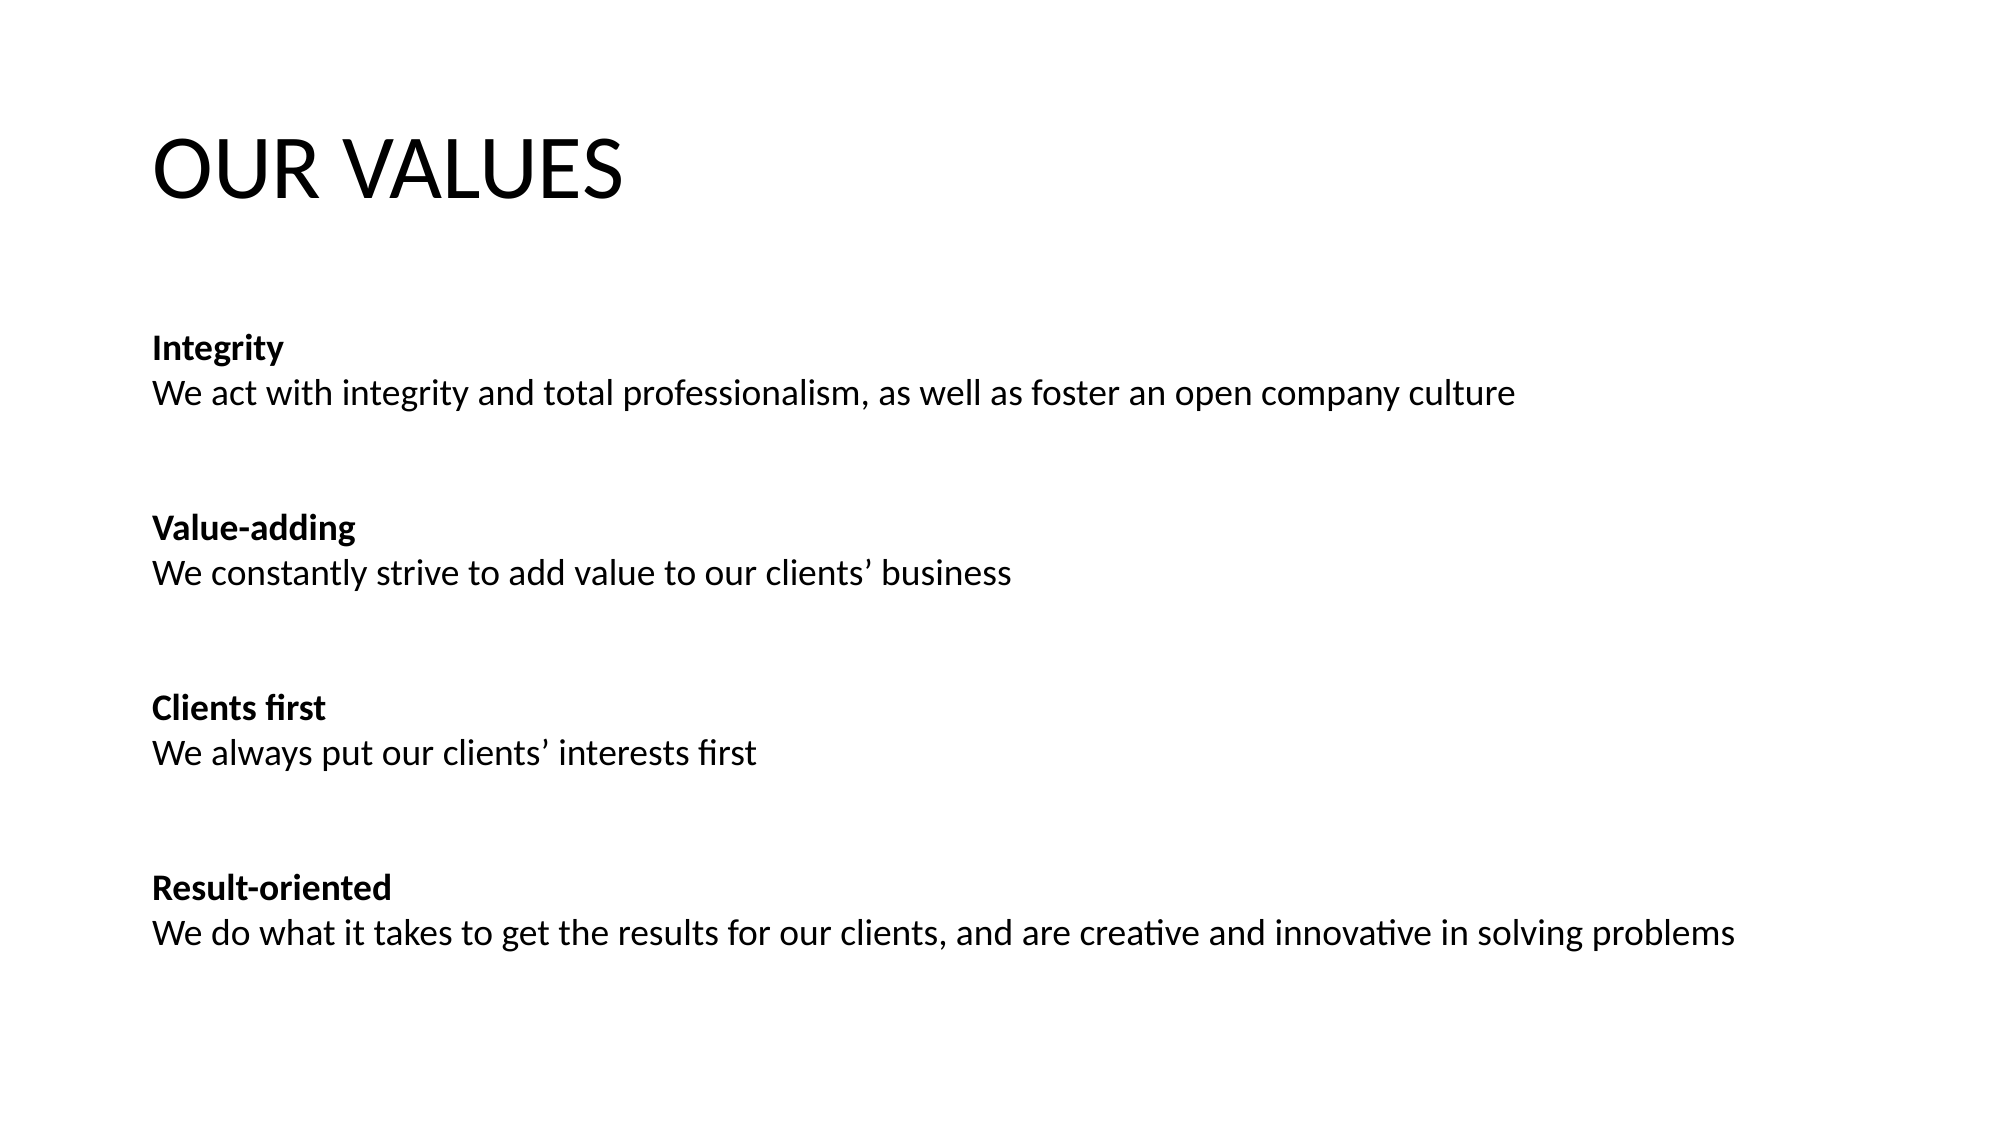

# OUR VALUES
Integrity
We act with integrity and total professionalism, as well as foster an open company culture

Value-adding
We constantly strive to add value to our clients’ business

Clients first
We always put our clients’ interests first

Result-oriented
We do what it takes to get the results for our clients, and are creative and innovative in solving problems